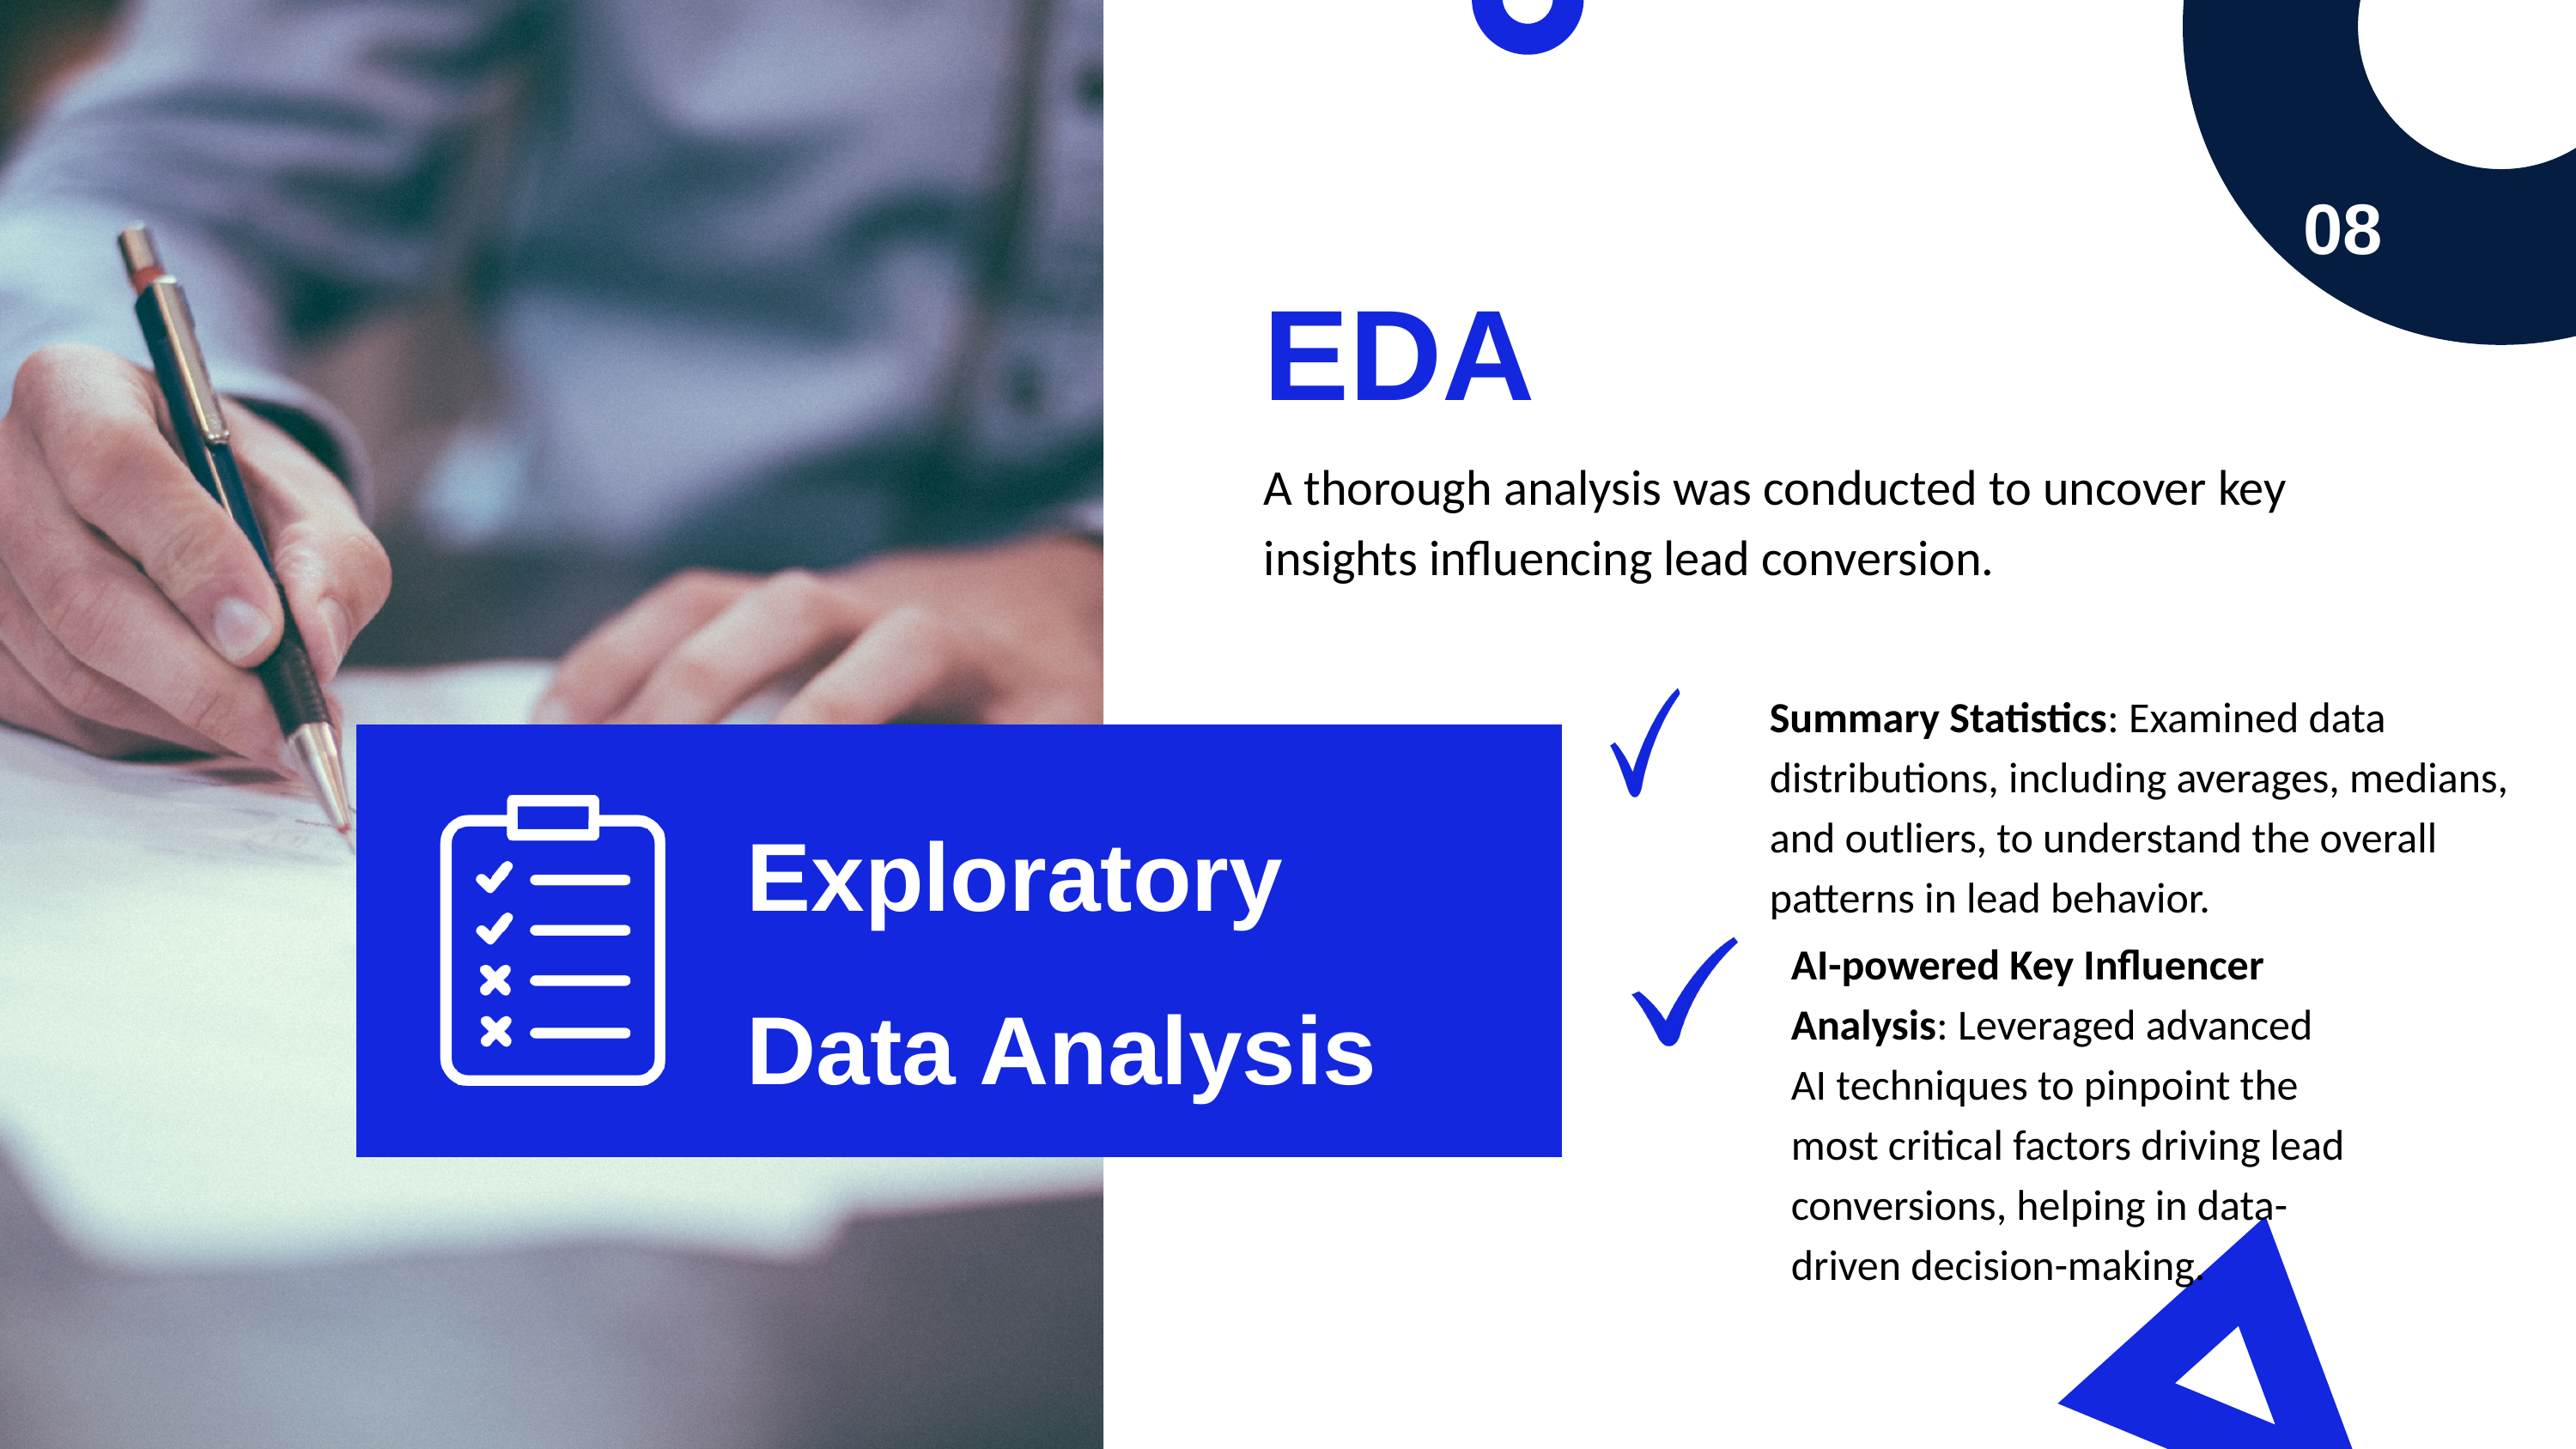

08
EDA
A thorough analysis was conducted to uncover key insights influencing lead conversion.
Summary Statistics: Examined data distributions, including averages, medians, and outliers, to understand the overall patterns in lead behavior.

Exploratory Data Analysis

AI-powered Key Influencer Analysis: Leveraged advanced AI techniques to pinpoint the most critical factors driving lead conversions, helping in data-driven decision-making.